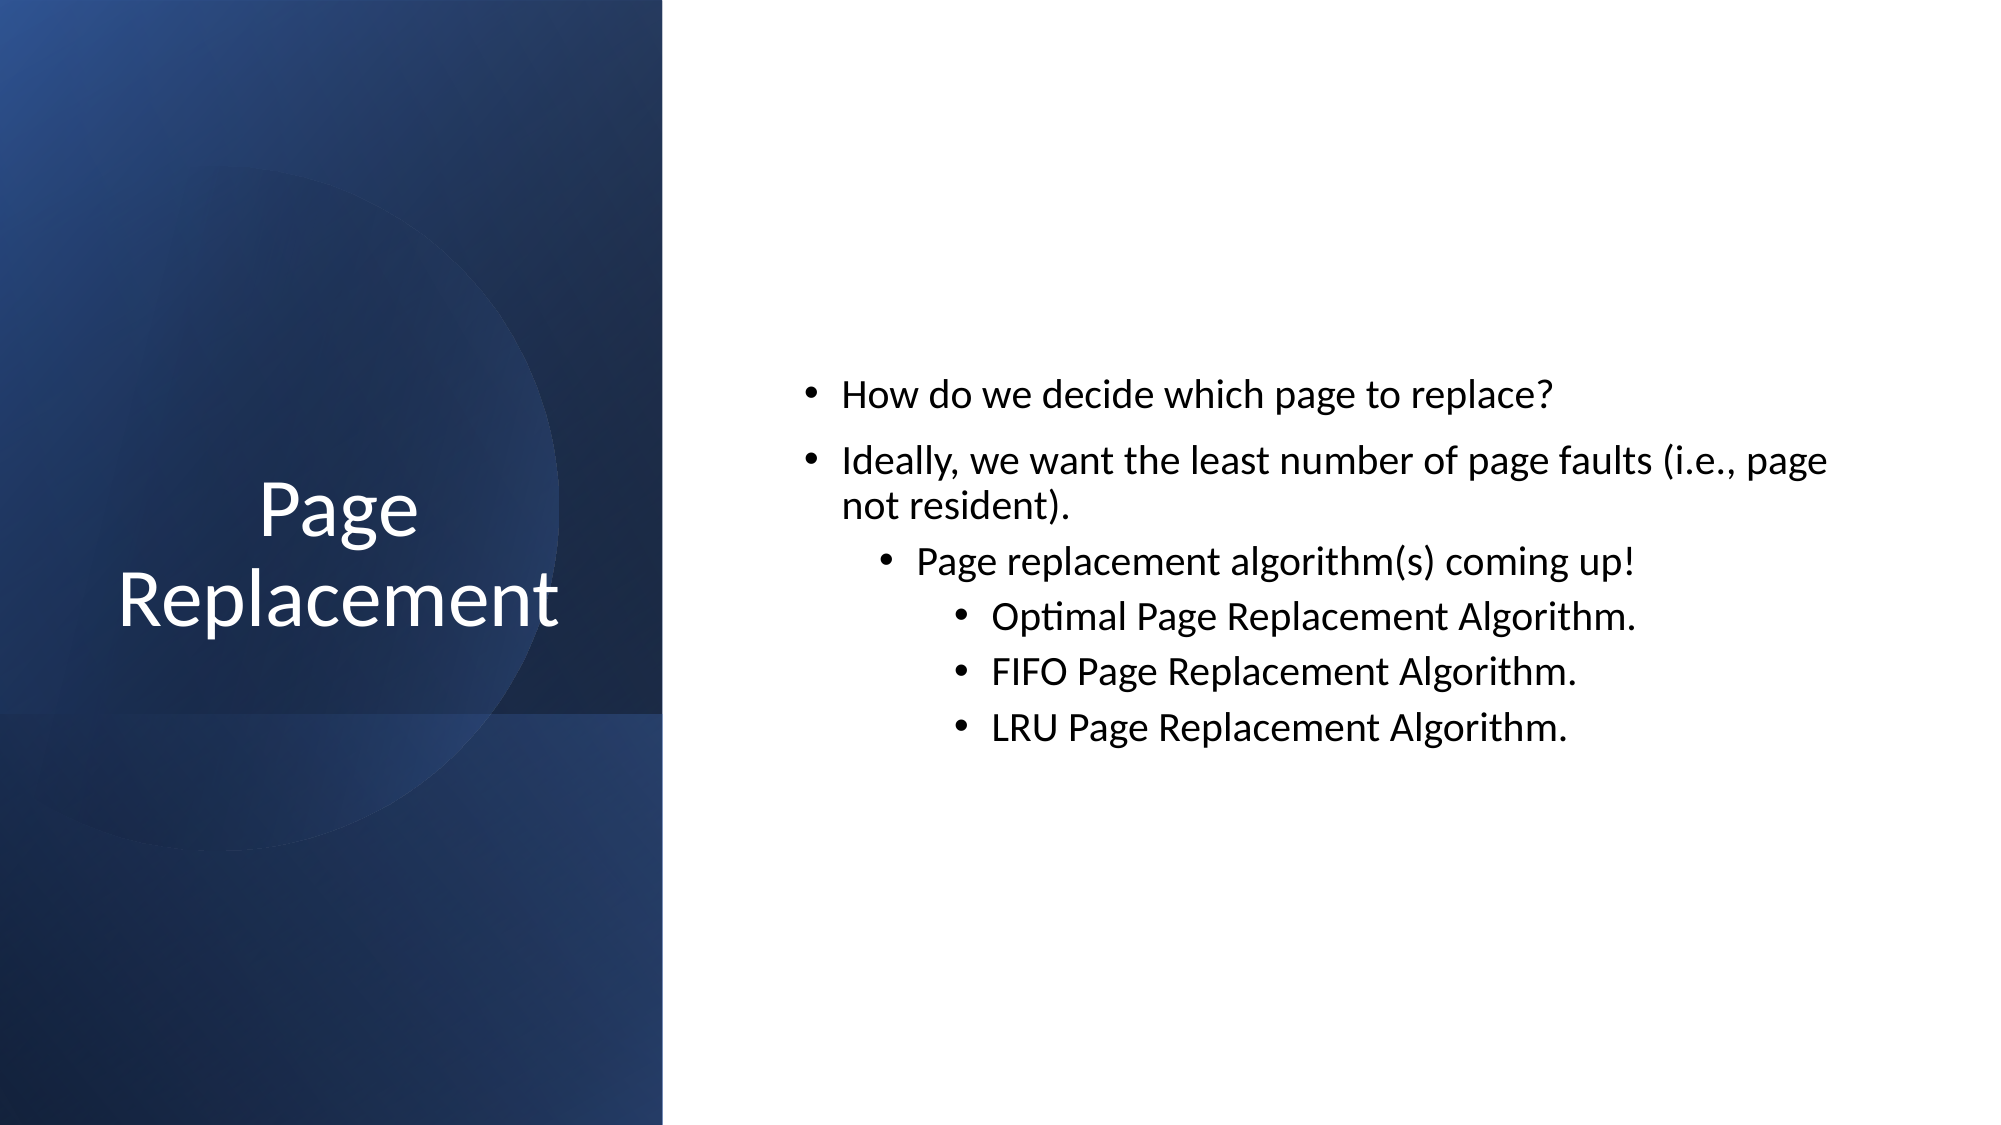

# Page Replacement
How do we decide which page to replace?
Ideally, we want the least number of page faults (i.e., page not resident).
Page replacement algorithm(s) coming up!
Optimal Page Replacement Algorithm.
FIFO Page Replacement Algorithm.
LRU Page Replacement Algorithm.